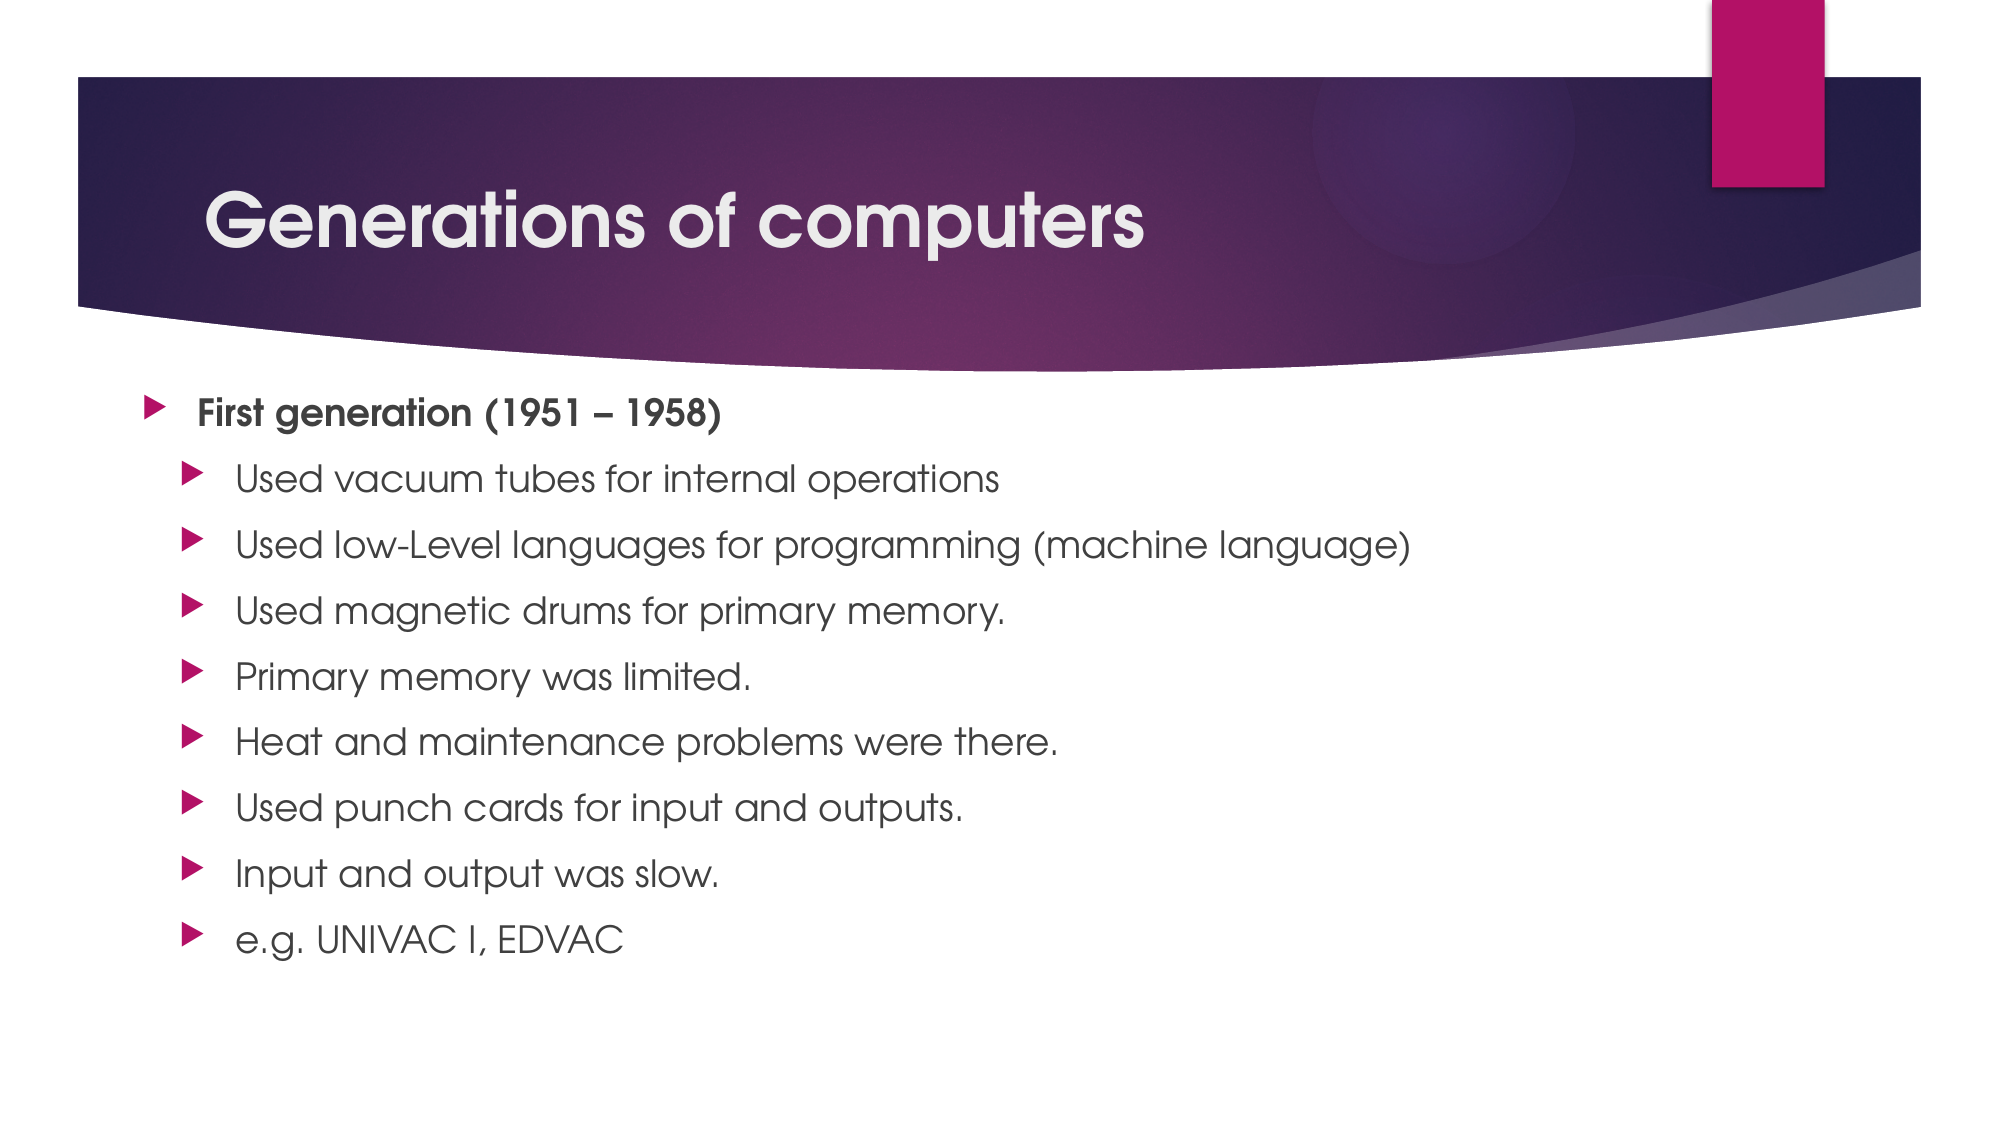

# Generations of computers
First generation (1951 – 1958)
Used vacuum tubes for internal operations
Used low-Level languages for programming (machine language)
Used magnetic drums for primary memory.
Primary memory was limited.
Heat and maintenance problems were there.
Used punch cards for input and outputs.
Input and output was slow.
e.g. UNIVAC I, EDVAC